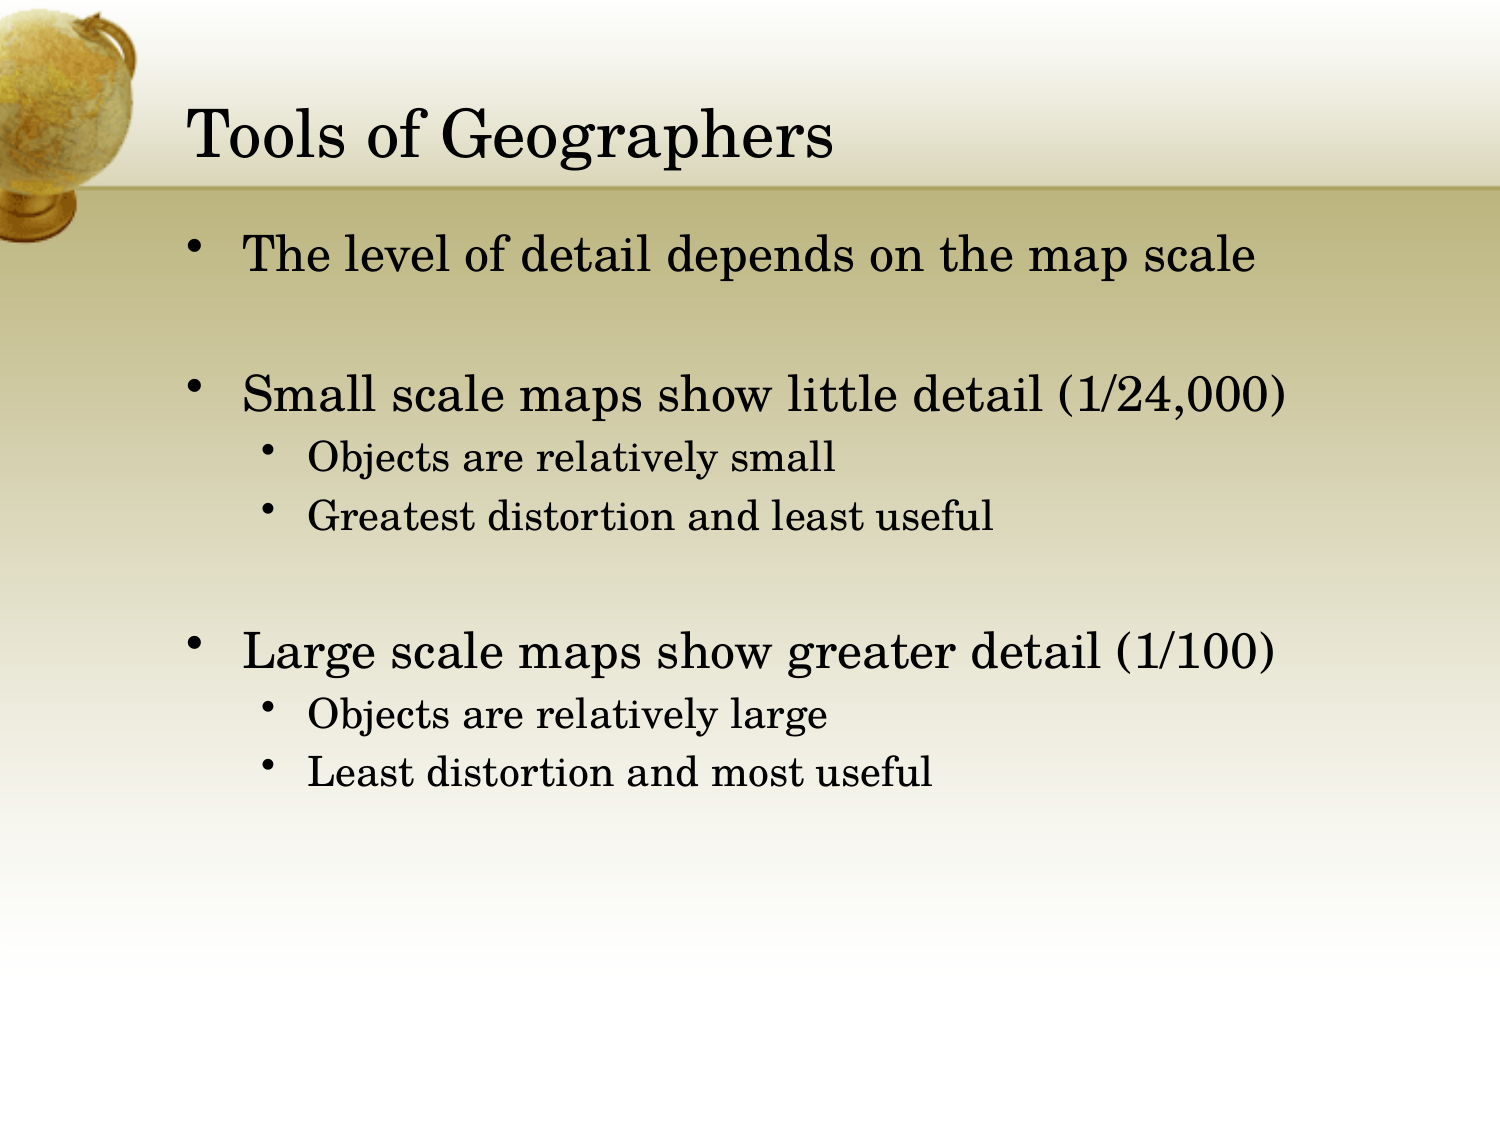

# Tools of Geographers
The level of detail depends on the map scale

Small scale maps show little detail (1/24,000)
Objects are relatively small
Greatest distortion and least useful

Large scale maps show greater detail (1/100)
Objects are relatively large
Least distortion and most useful